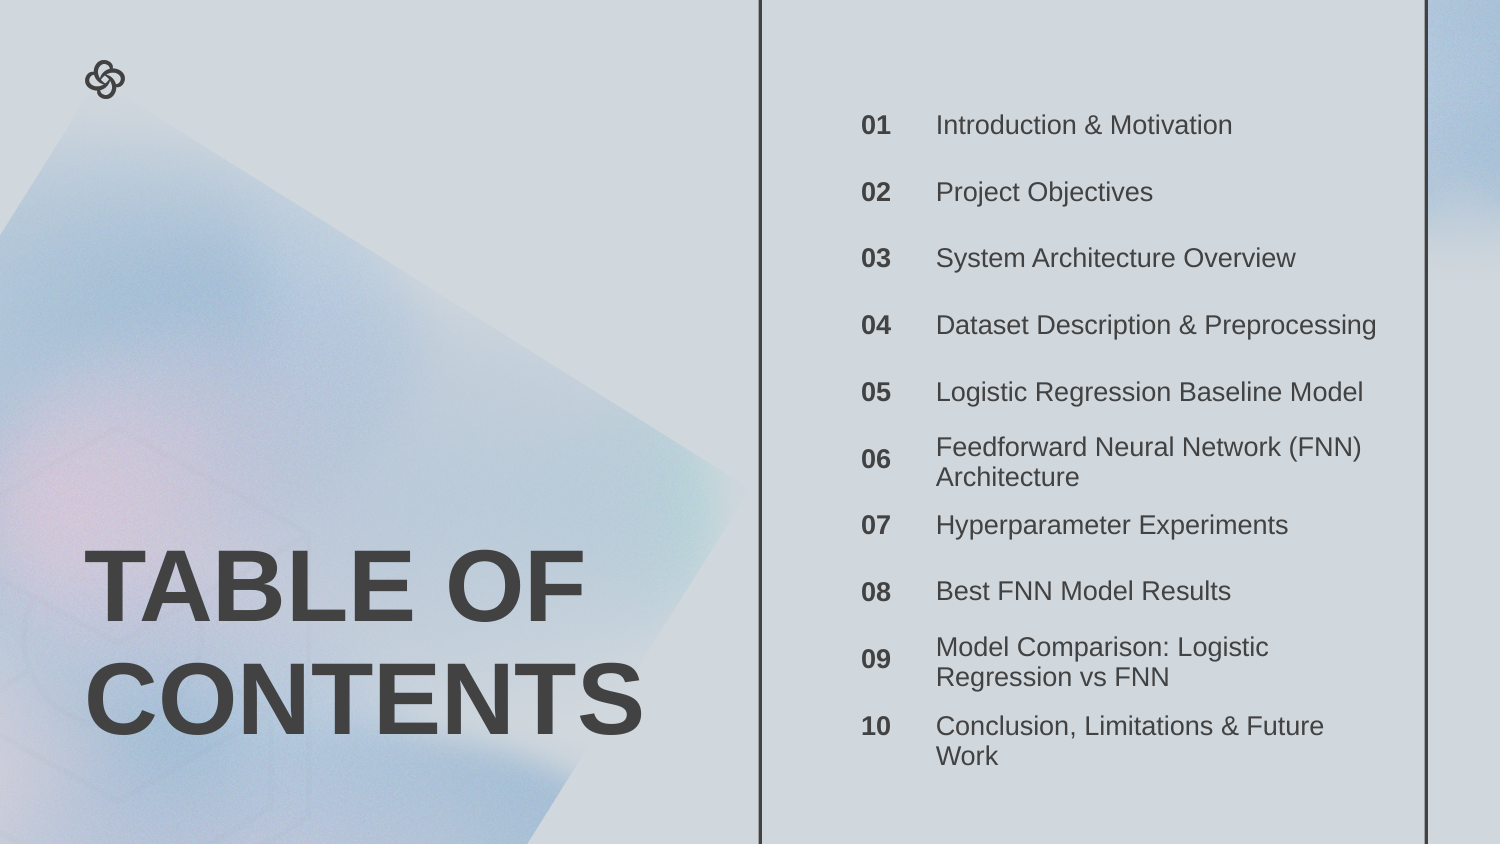

01
Introduction & Motivation
02
Project Objectives

03
System Architecture Overview
04
Dataset Description & Preprocessing
05
Logistic Regression Baseline Model

Feedforward Neural Network (FNN) Architecture
06
07
Hyperparameter Experiments
TABLE OF CONTENTS

Best FNN Model Results

08
Model Comparison: Logistic Regression vs FNN
09
10
Conclusion, Limitations & Future Work